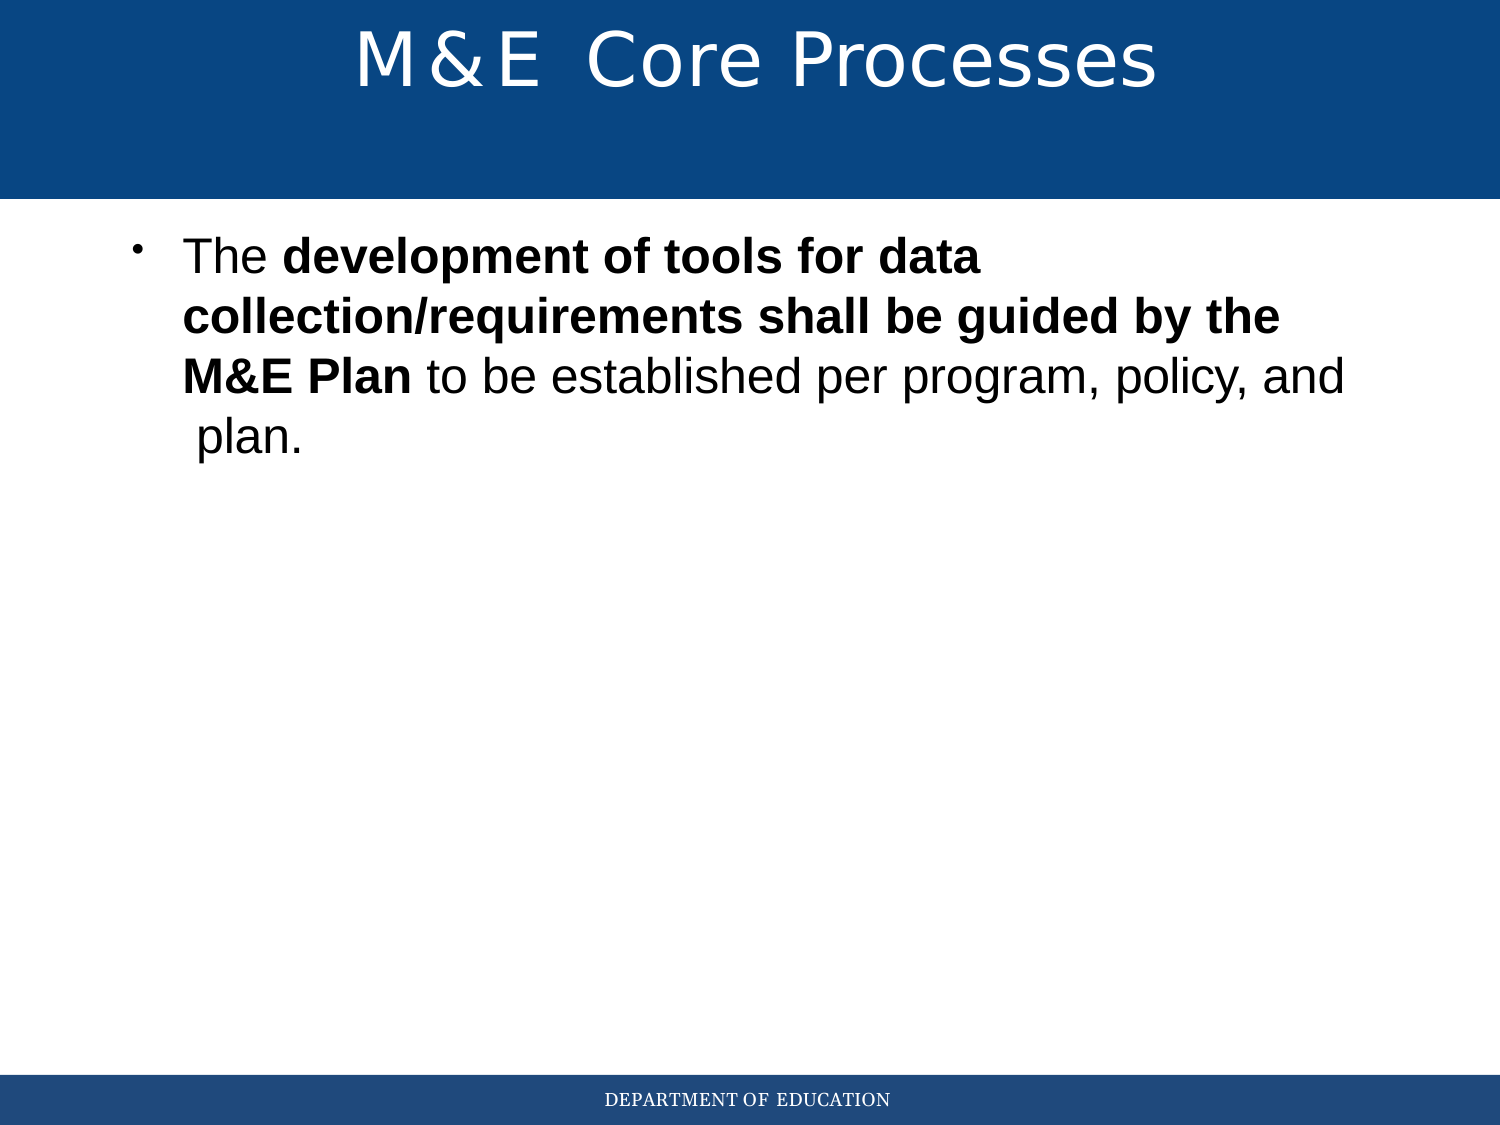

# M&E Core Processes

The development of tools for data  collection/requirements shall be guided by the  M&E Plan to be established per program, policy, and  plan.

DEPARTMENT OF EDUCATION